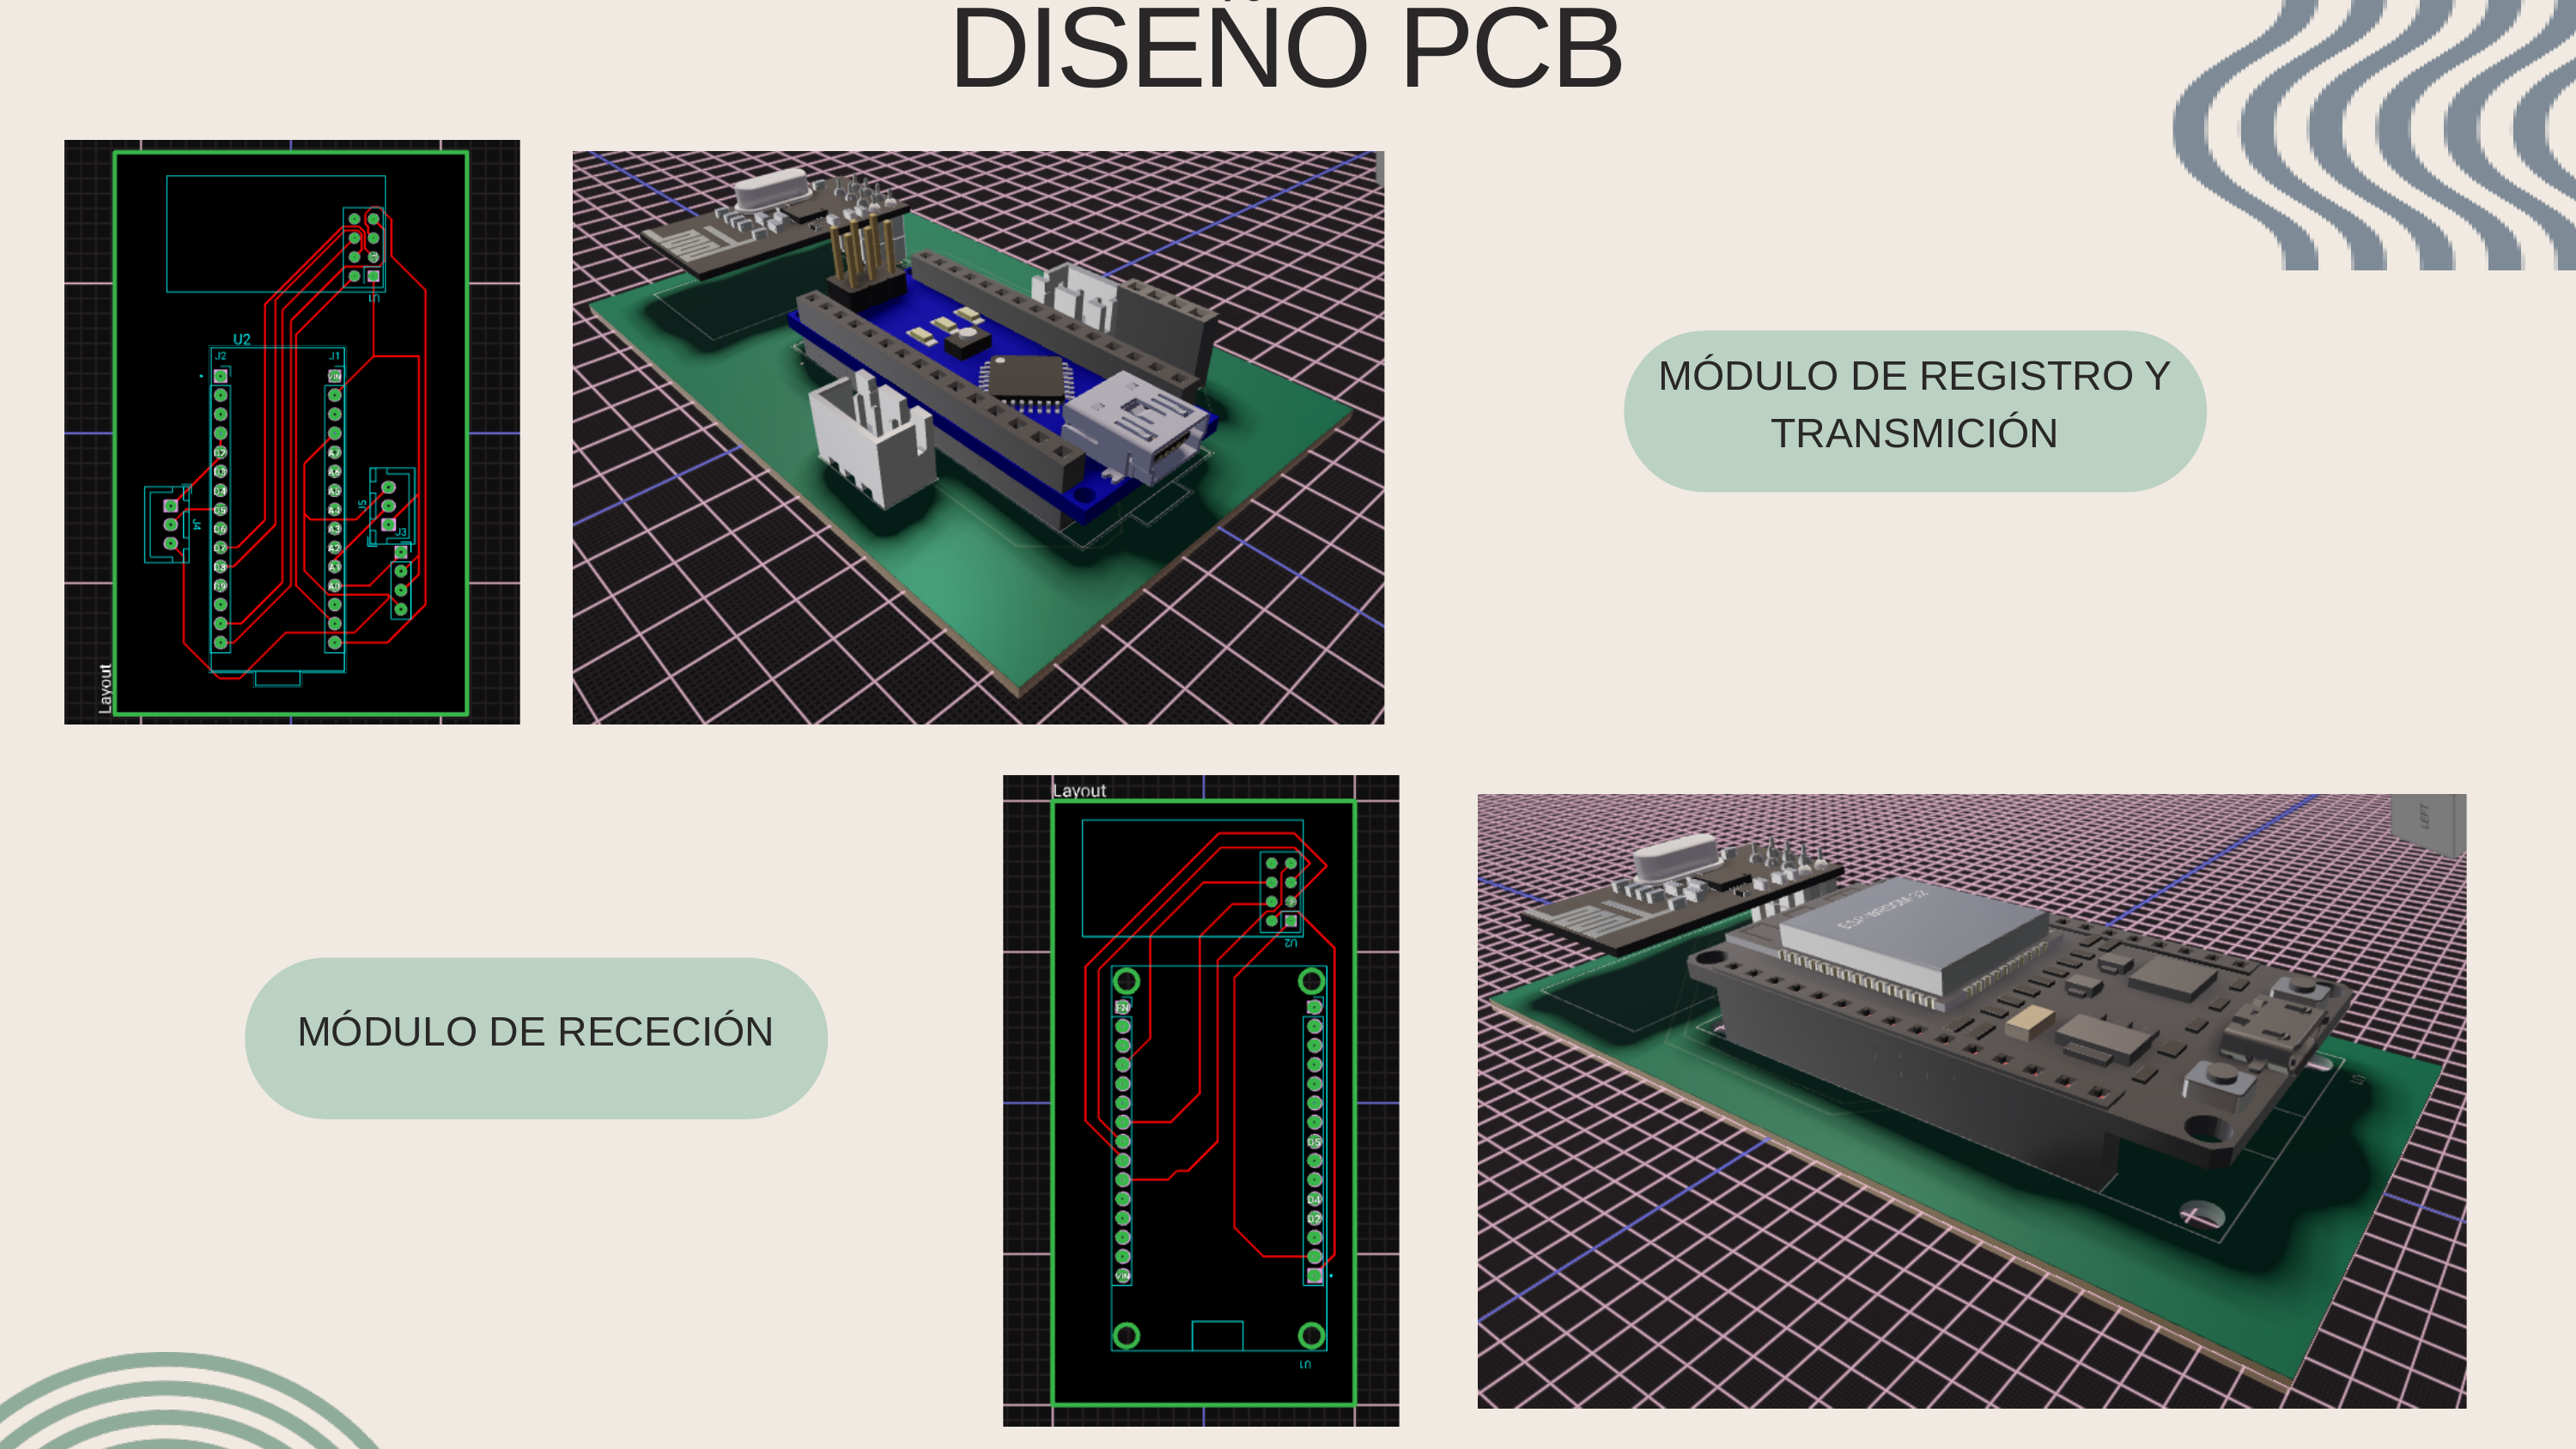

DISEÑO PCB

MÓDULO DE REGISTRO Y TRANSMICIÓN

MÓDULO DE RECECIÓN